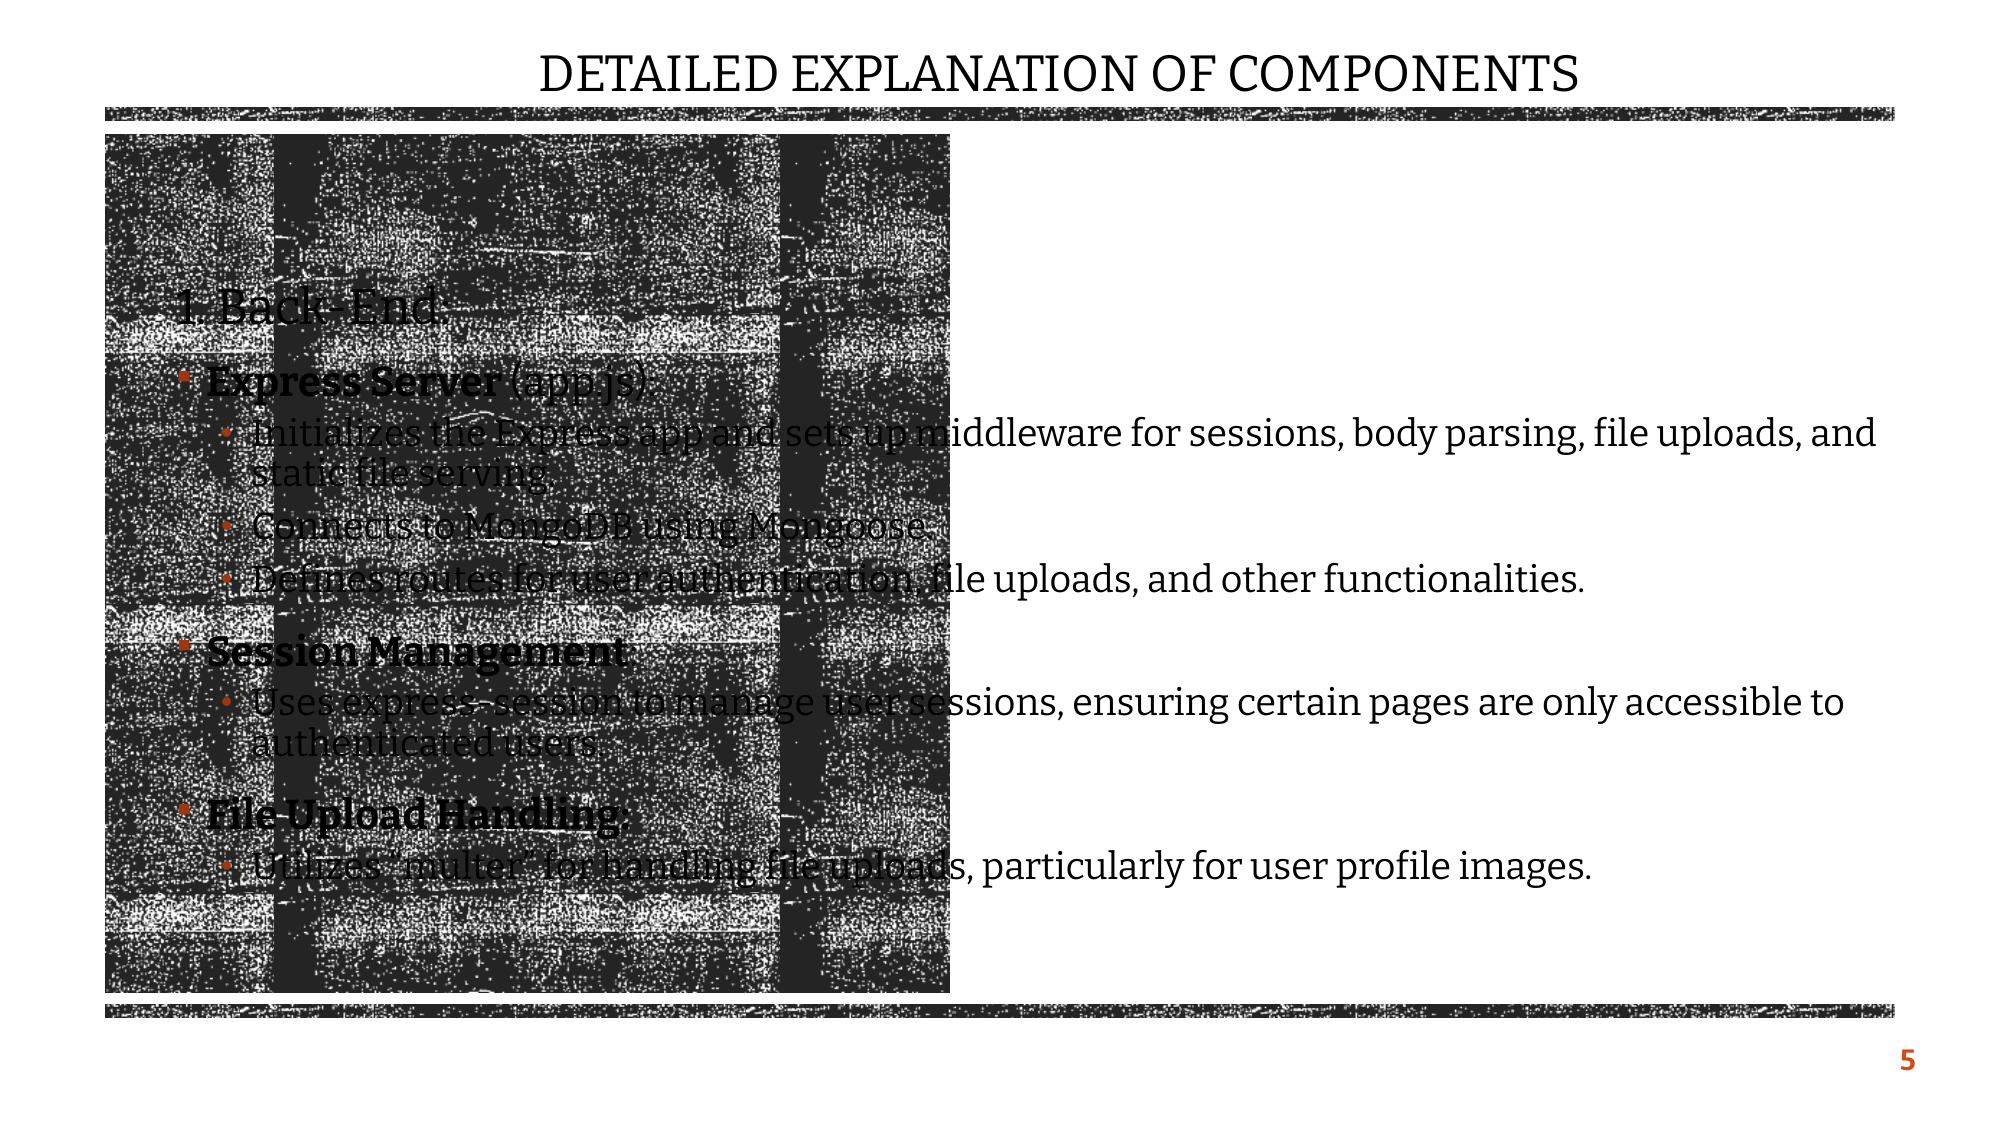

# Detailed Explanation of Components

1. Back-End:
Express Server (app.js):
Initializes the Express app and sets up middleware for sessions, body parsing, file uploads, and static file serving.
Connects to MongoDB using Mongoose.
Defines routes for user authentication, file uploads, and other functionalities.
Session Management:
Uses express-session to manage user sessions, ensuring certain pages are only accessible to authenticated users.
File Upload Handling:
Utilizes “multer” for handling file uploads, particularly for user profile images.

5